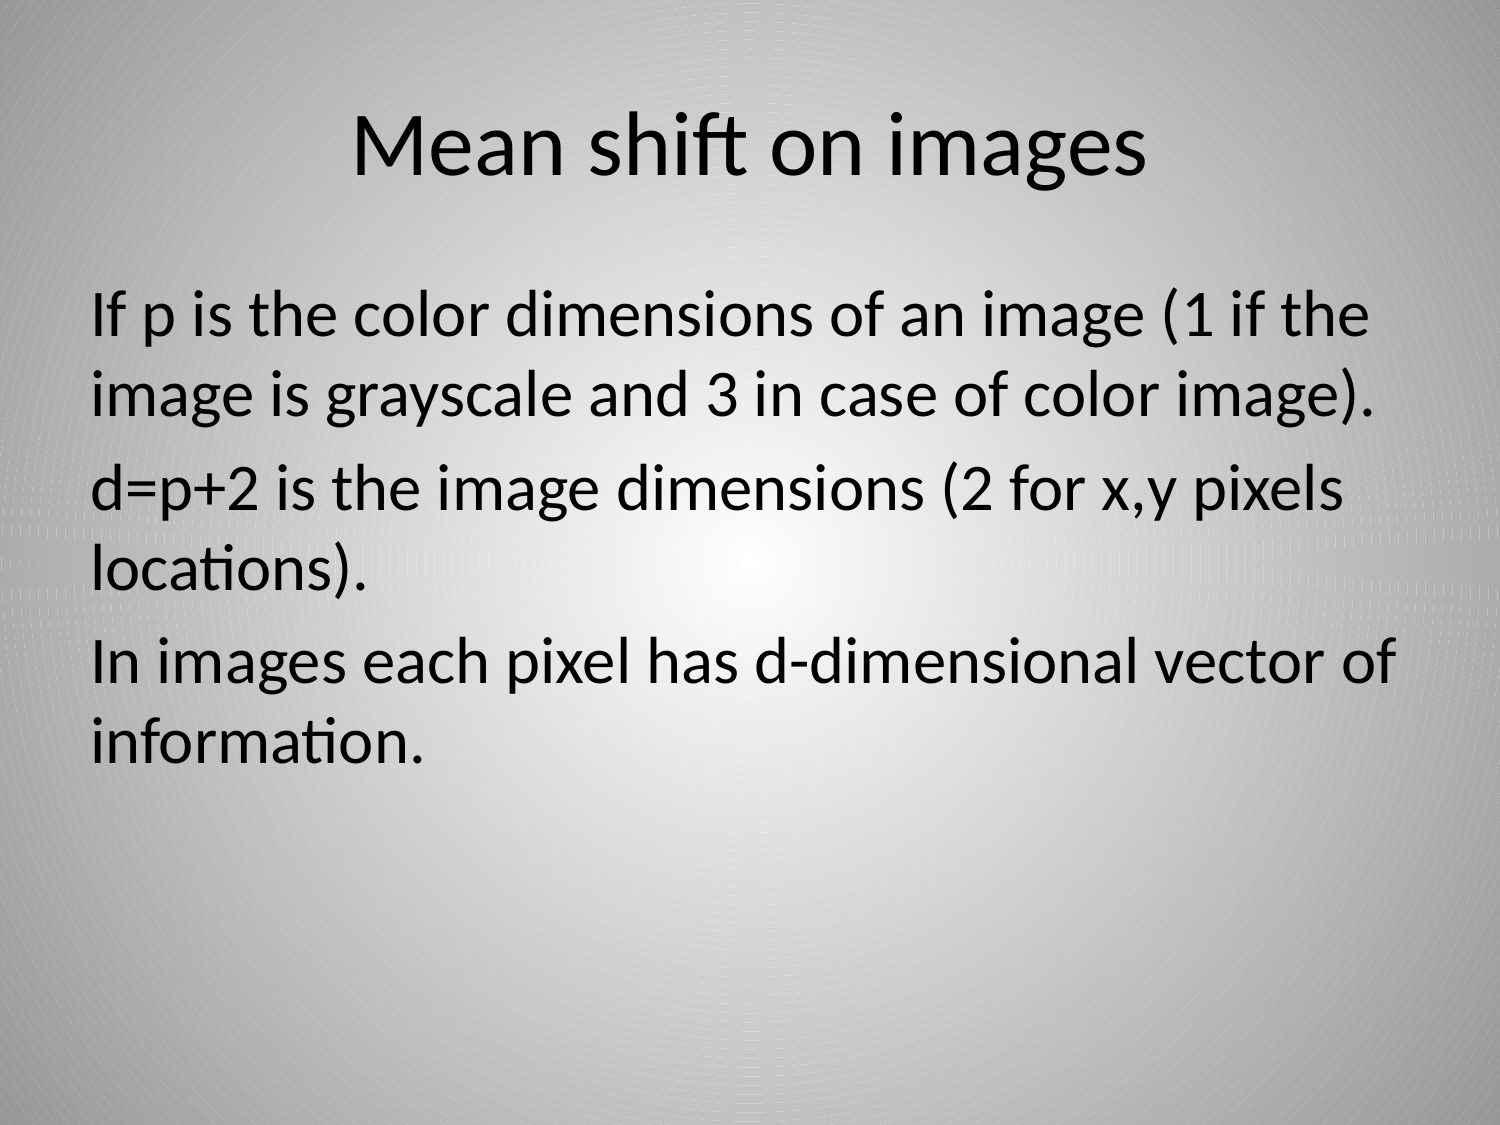

# Mean shift on images
If p is the color dimensions of an image (1 if the image is grayscale and 3 in case of color image).
d=p+2 is the image dimensions (2 for x,y pixels locations).
In images each pixel has d-dimensional vector of information.